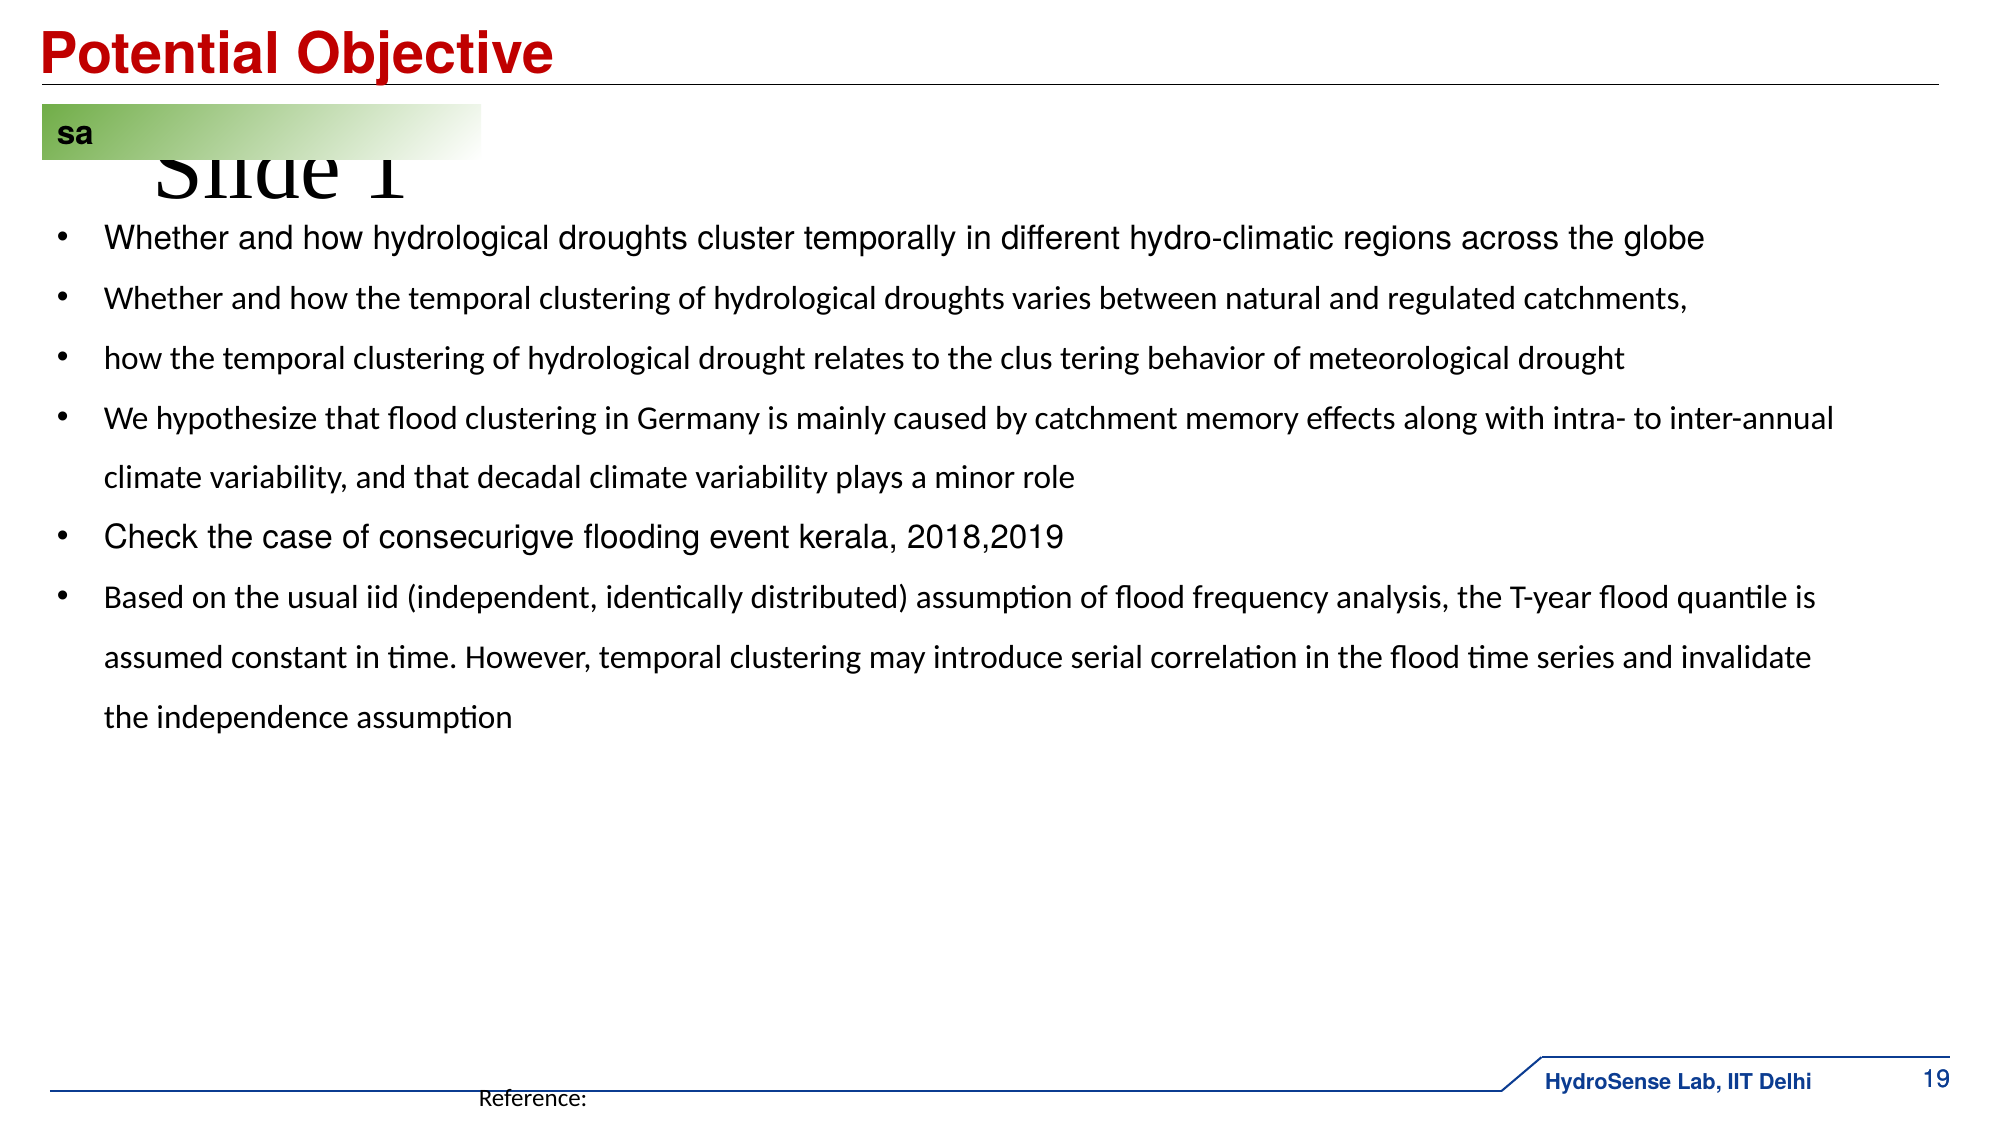

Potential Objective
# Slide 1
sa
Whether and how hydrological droughts cluster temporally in different hydro-climatic regions across the globe
Whether and how the temporal clustering of hydrological droughts varies between natural and regulated catchments,
how the temporal clustering of hydrological drought relates to the clus tering behavior of meteorological drought
We hypothesize that flood clustering in Germany is mainly caused by catchment memory effects along with intra- to inter-annual climate variability, and that decadal climate variability plays a minor role
Check the case of consecurigve flooding event kerala, 2018,2019
Based on the usual iid (independent, identically distributed) assumption of flood frequency analysis, the T-year flood quantile is assumed constant in time. However, temporal clustering may introduce serial correlation in the flood time series and invalidate the independence assumption
Reference: